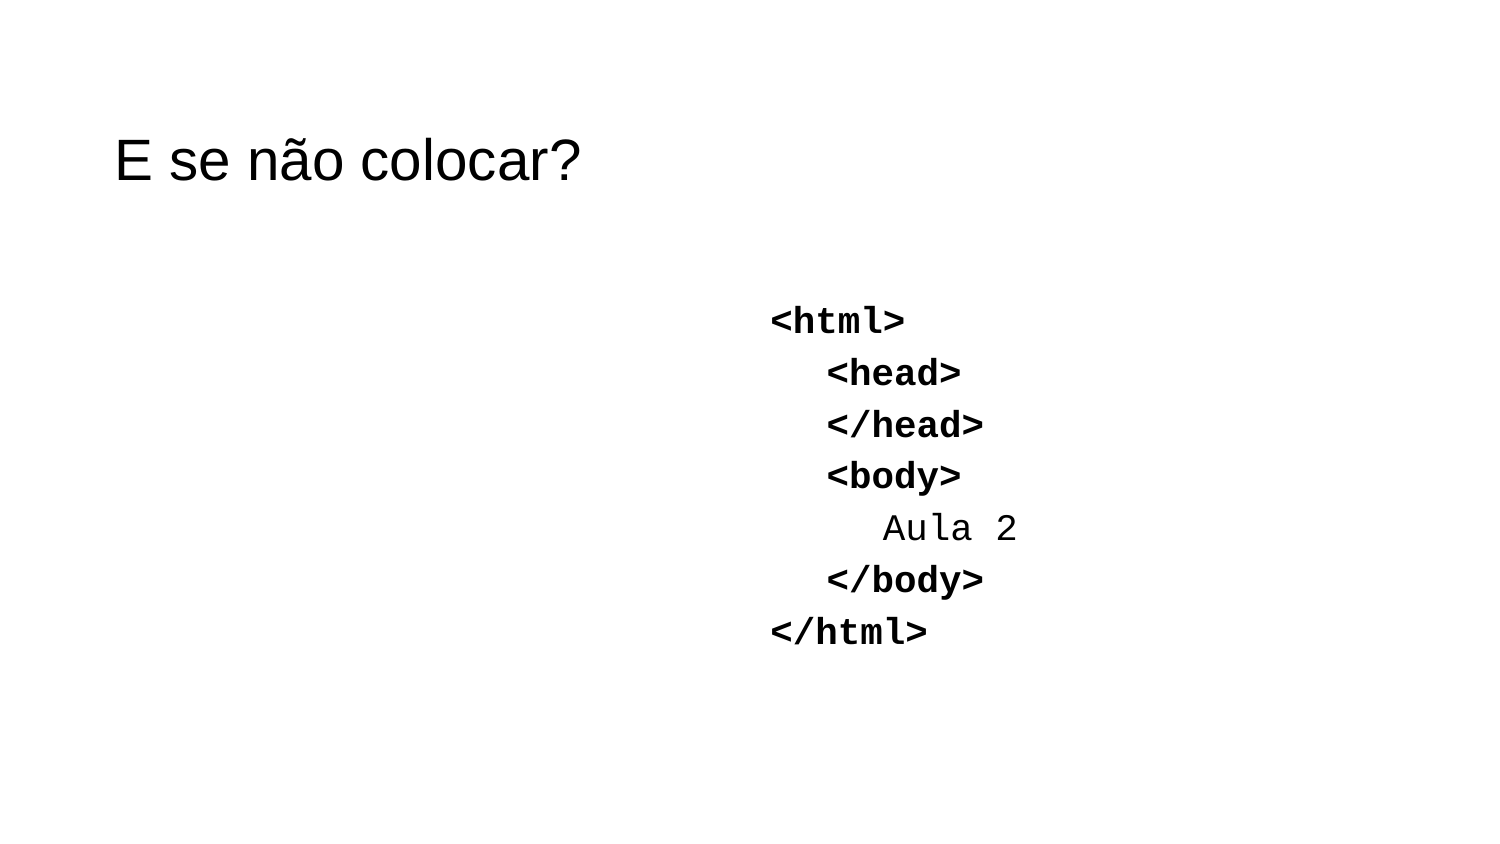

# E se não colocar?

<html>
<head>
</head>
<body>
Aula 2
</body>
</html>

42